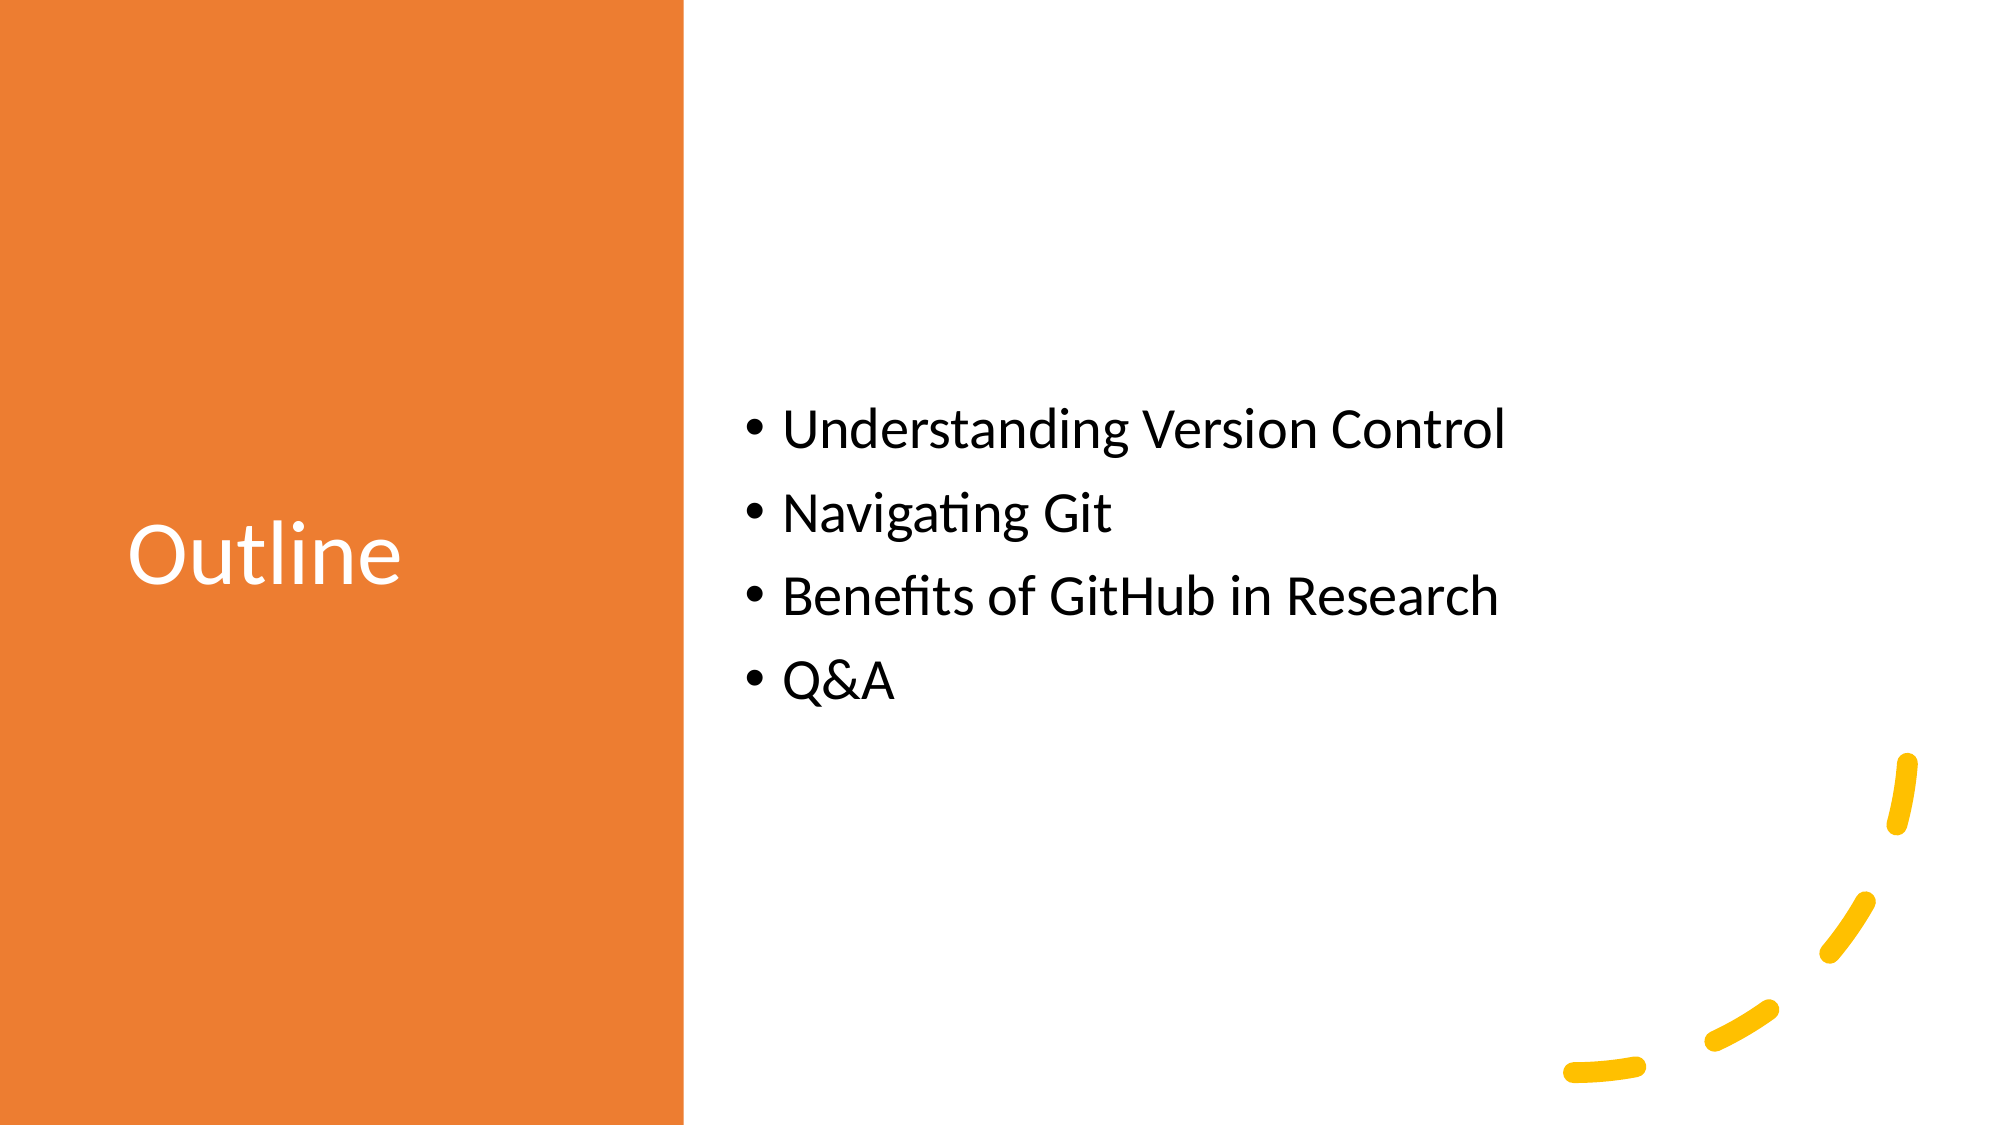

# Outline
Understanding Version Control
Navigating Git
Benefits of GitHub in Research
Q&A

2